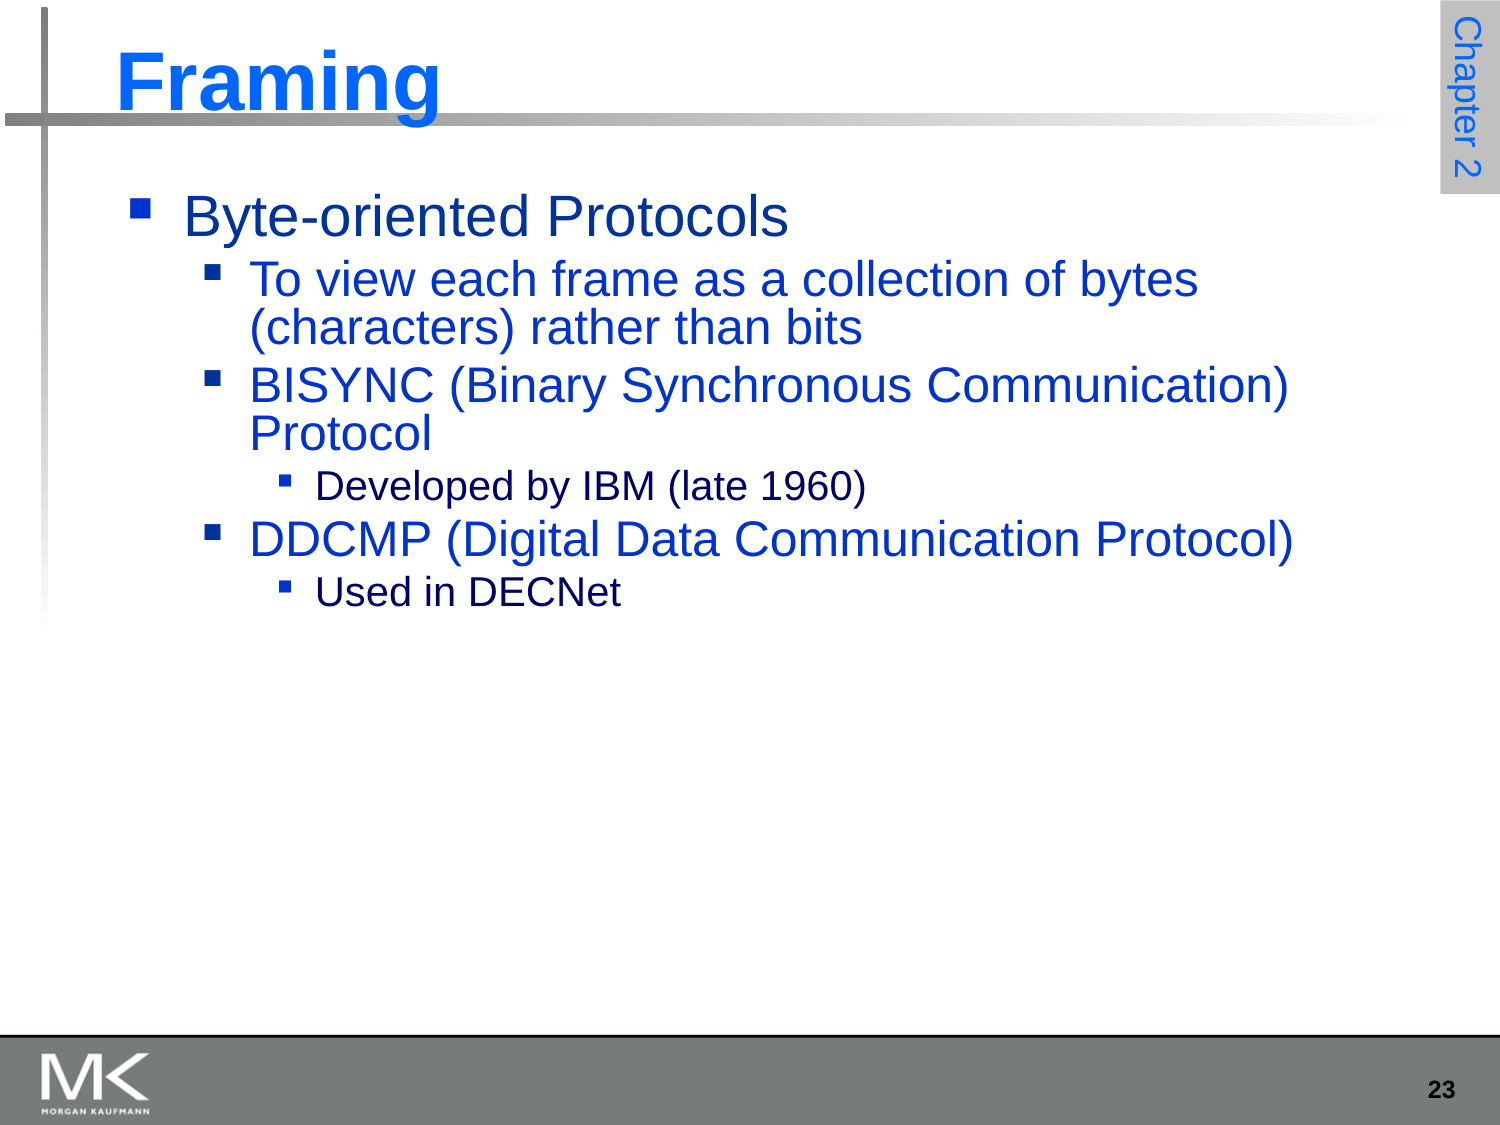

# Framing
Byte-oriented Protocols
To view each frame as a collection of bytes (characters) rather than bits
BISYNC (Binary Synchronous Communication) Protocol
Developed by IBM (late 1960)
DDCMP (Digital Data Communication Protocol)
Used in DECNet